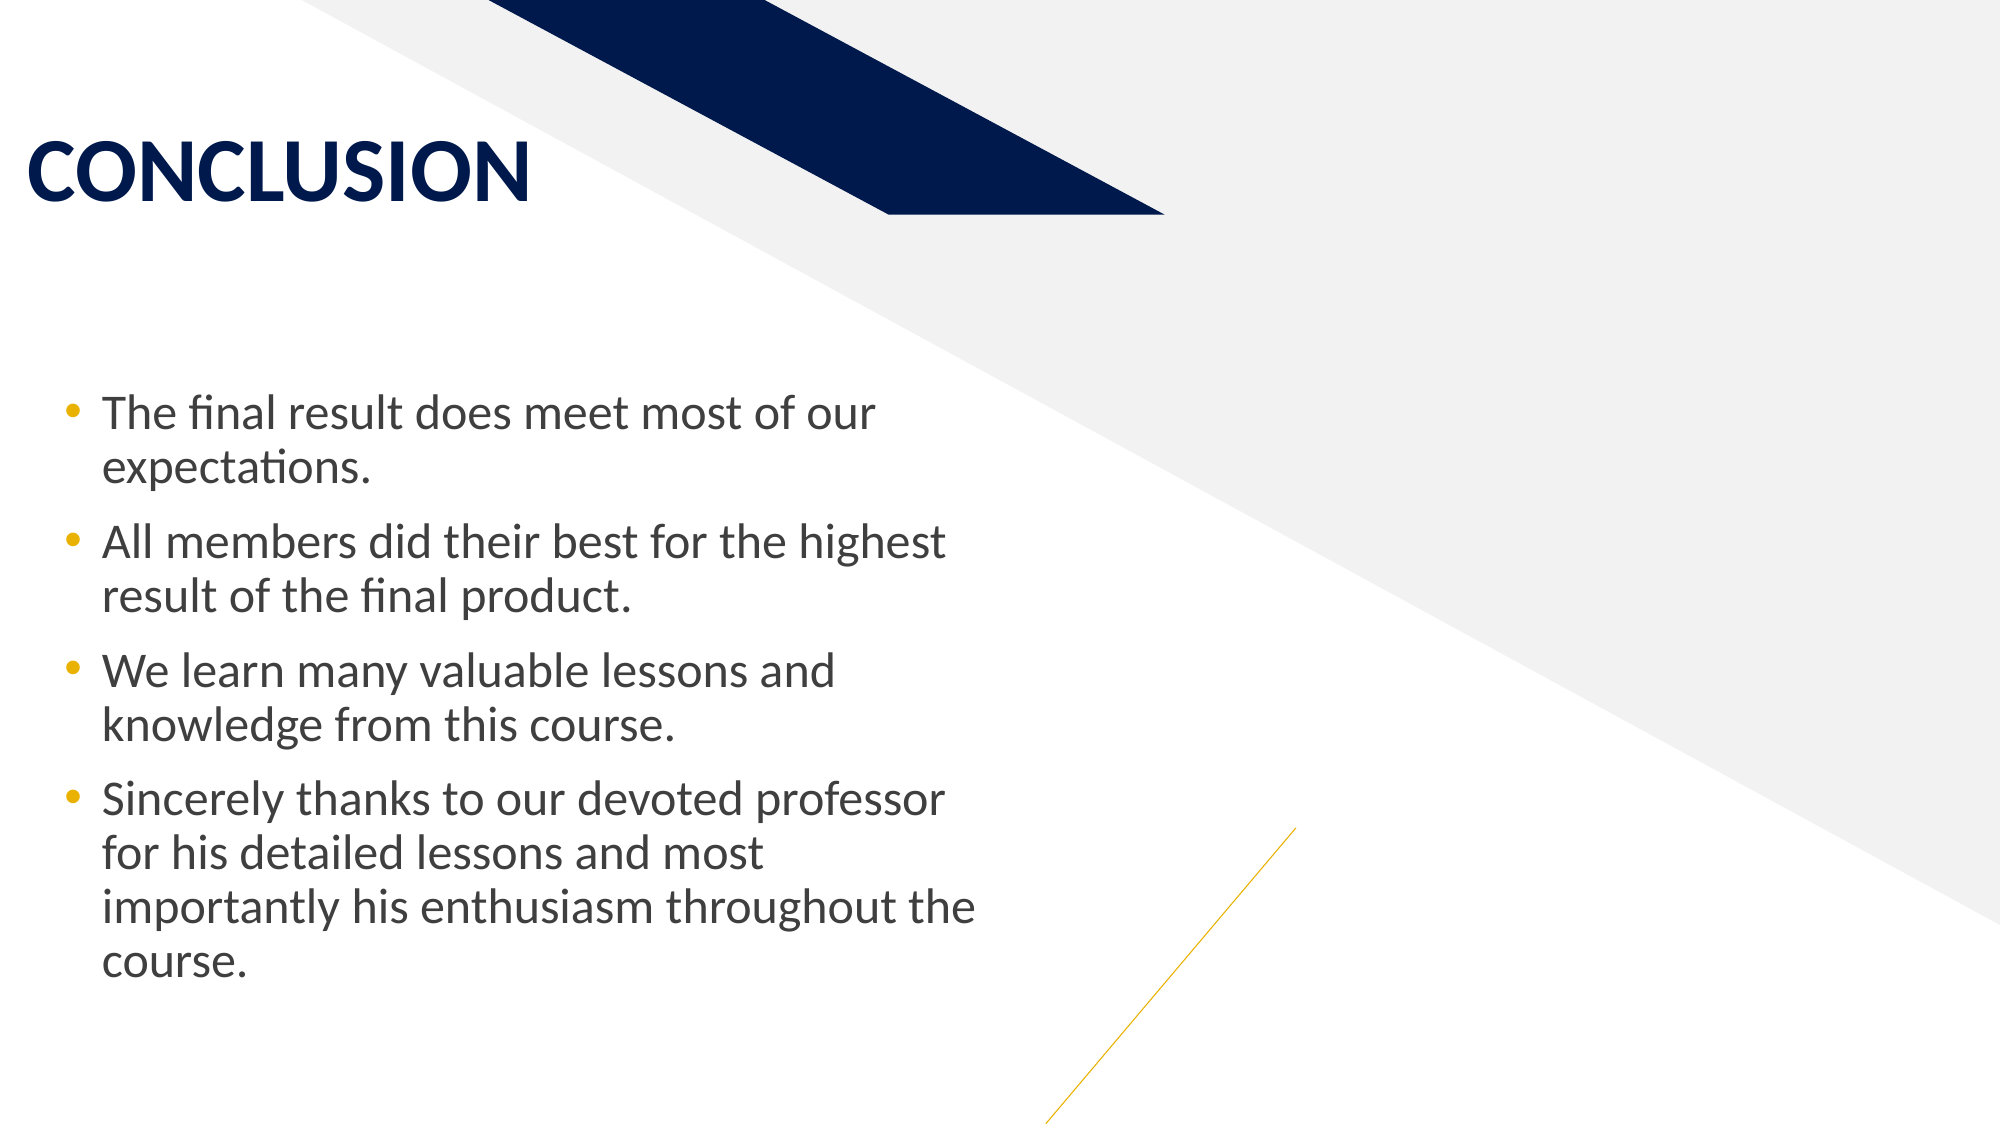

# CONCLUSION
The final result does meet most of our expectations.
All members did their best for the highest result of the final product.
We learn many valuable lessons and knowledge from this course.
Sincerely thanks to our devoted professor for his detailed lessons and most importantly his enthusiasm throughout the course.